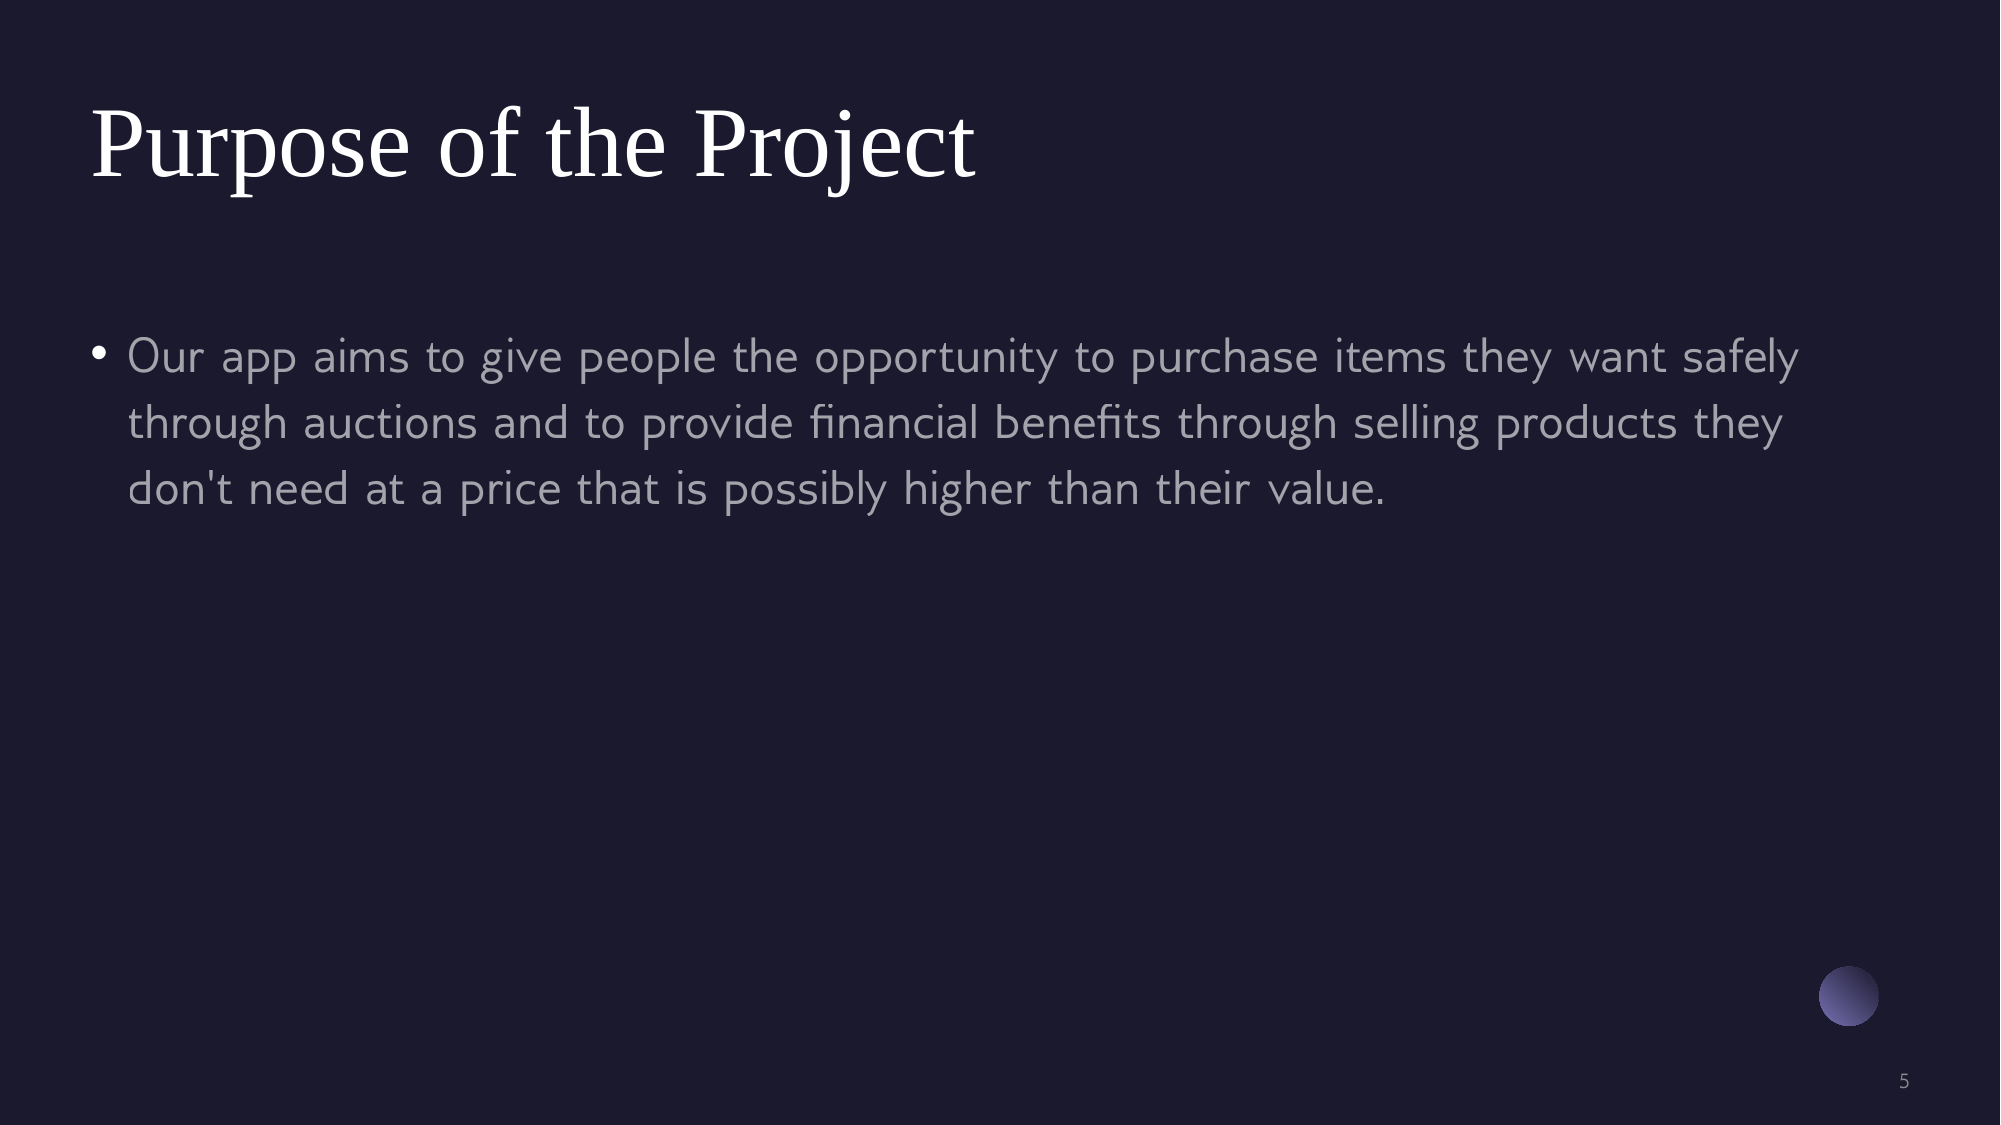

# Purpose of the Project
Our app aims to give people the opportunity to purchase items they want safely through auctions and to provide financial benefits through selling products they don't need at a price that is possibly higher than their value.

5